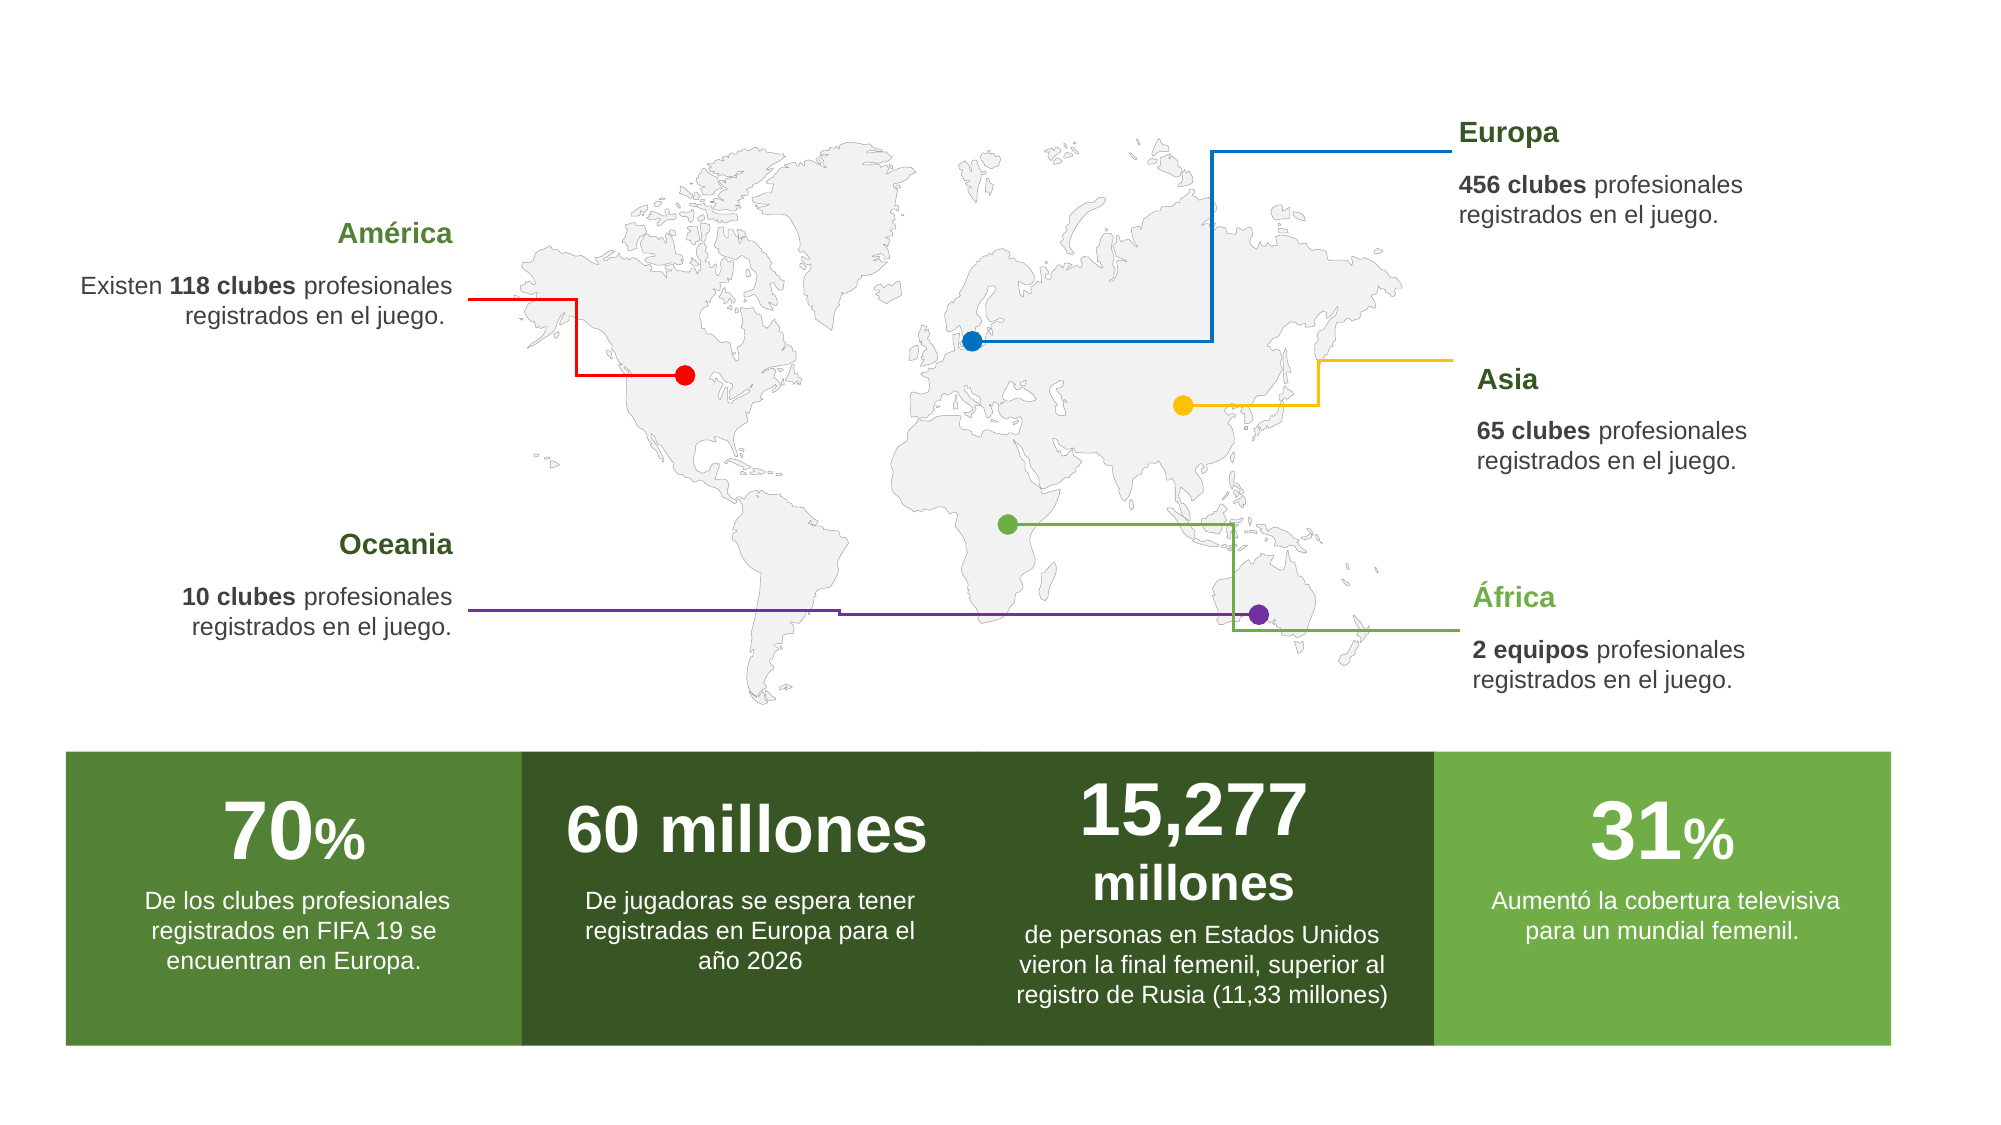

Europa
456 clubes profesionales registrados en el juego.

América
Existen 118 clubes profesionales registrados en el juego.
Asia
65 clubes profesionales registrados en el juego.
Oceania
10 clubes profesionales registrados en el juego.
África
2 equipos profesionales registrados en el juego.

15,277 millones
de personas en Estados Unidos vieron la final femenil, superior al registro de Rusia (11,33 millones)
70%
 De los clubes profesionales registrados en FIFA 19 se encuentran en Europa.
31%
 Aumentó la cobertura televisiva para un mundial femenil.
60 millones
De jugadoras se espera tener registradas en Europa para el año 2026